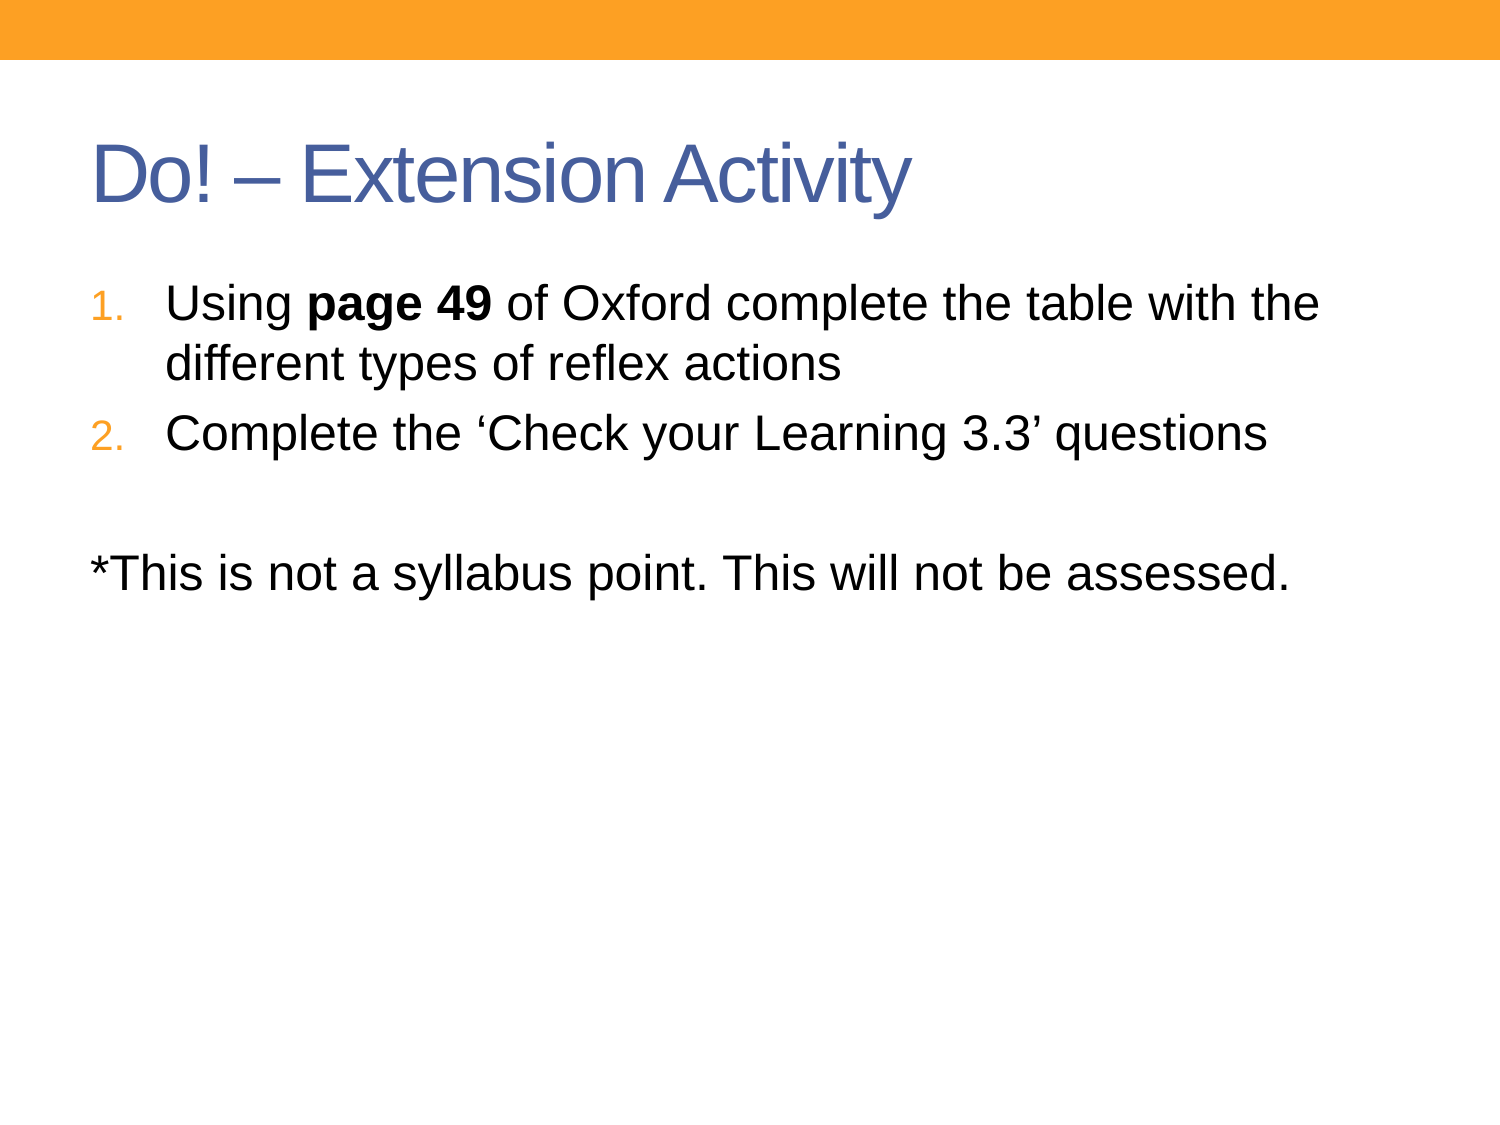

# Do! – Extension Activity
Using page 49 of Oxford complete the table with the different types of reflex actions
Complete the ‘Check your Learning 3.3’ questions

*This is not a syllabus point. This will not be assessed.